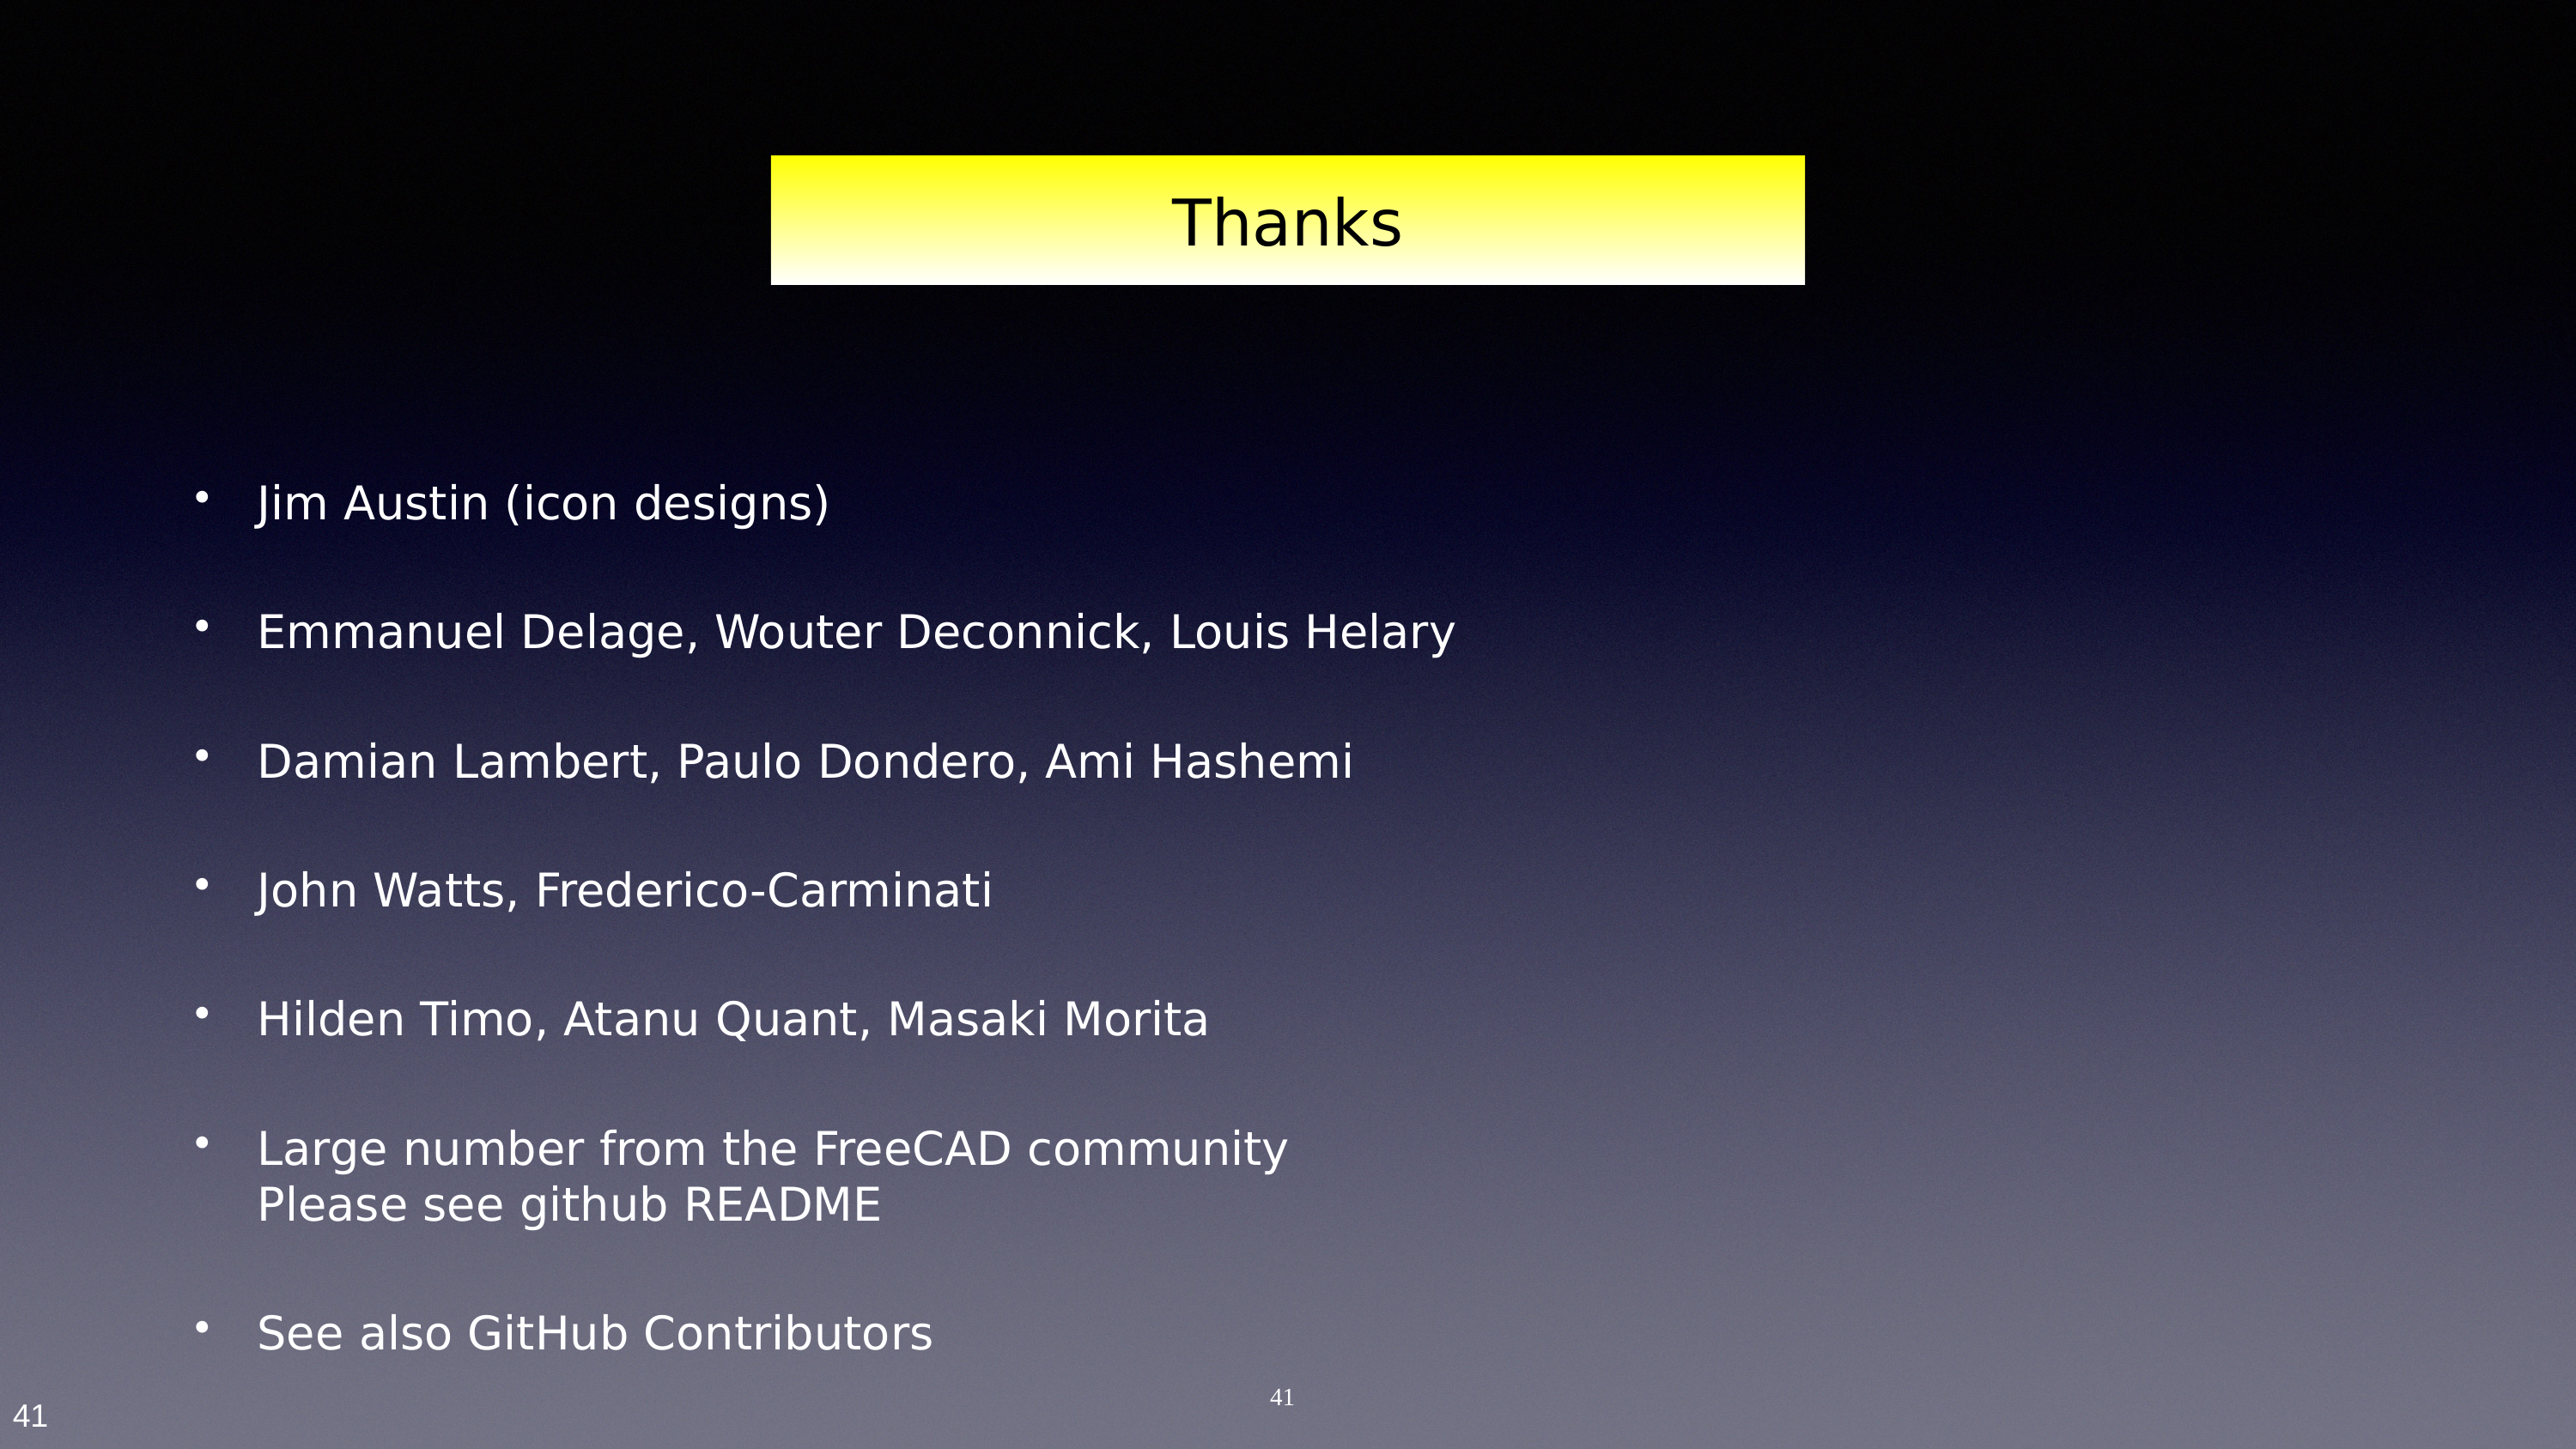

Thanks
# Jim Austin (icon designs)
Emmanuel Delage, Wouter Deconnick, Louis Helary
Damian Lambert, Paulo Dondero, Ami Hashemi
John Watts, Frederico-Carminati
Hilden Timo, Atanu Quant, Masaki Morita
Large number from the FreeCAD community
Please see github README
See also GitHub Contributors
41
41